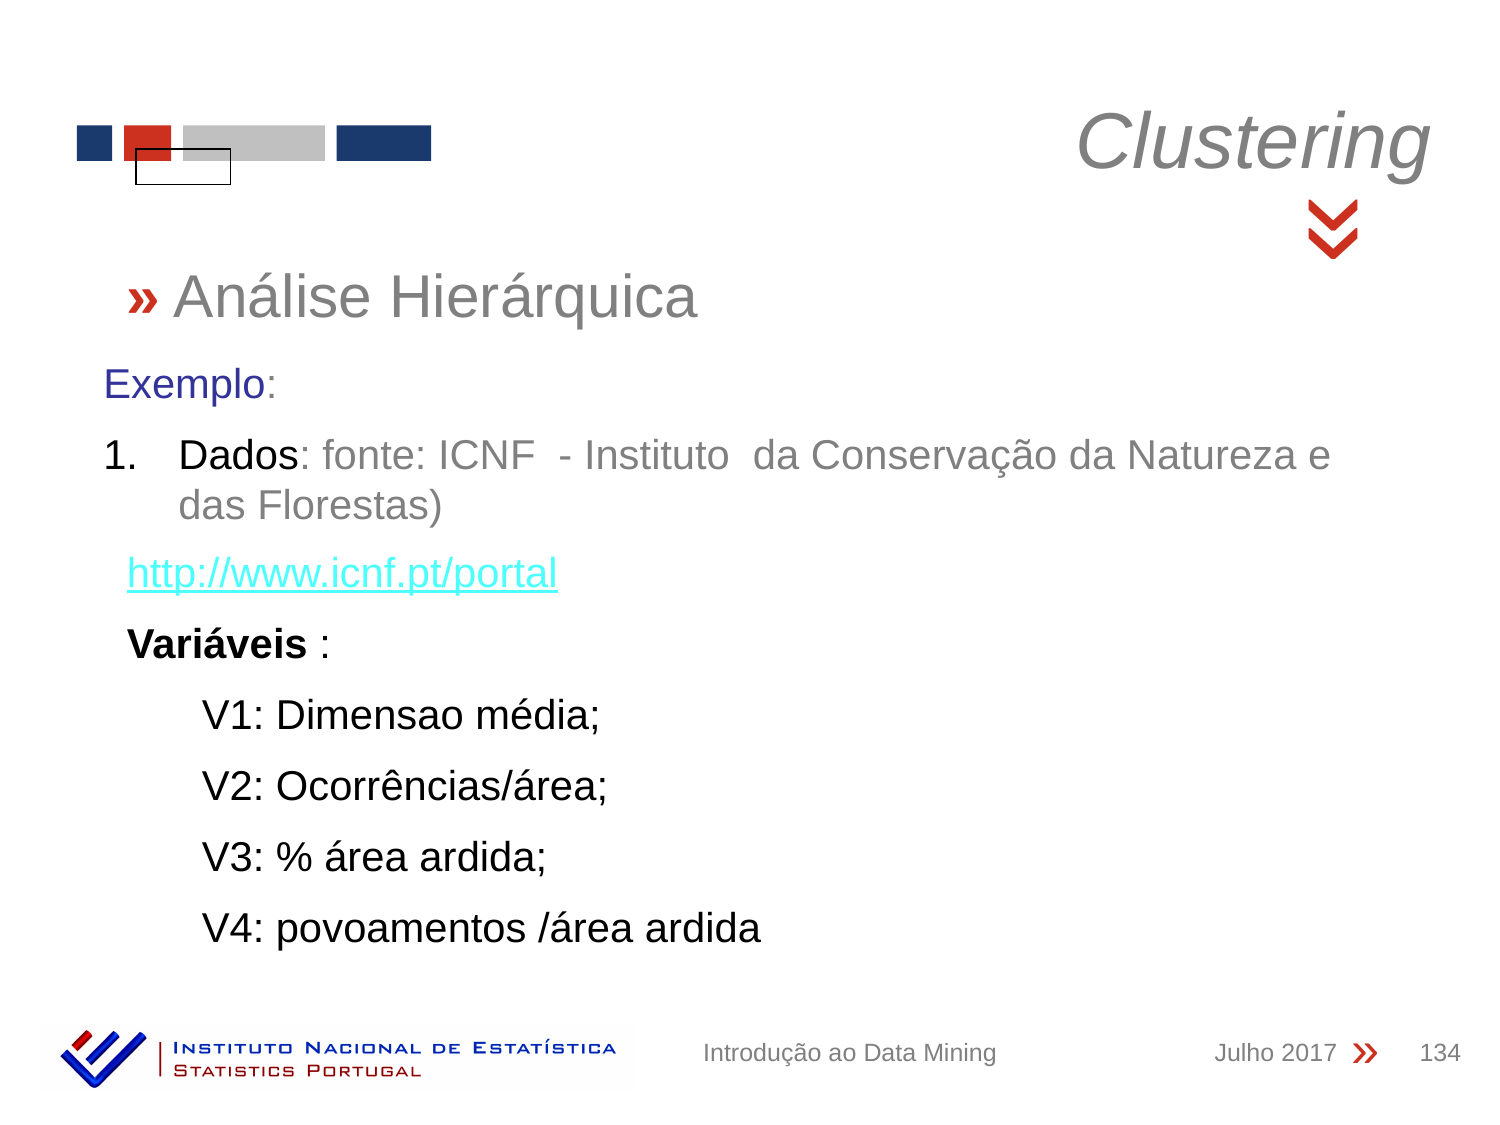

Clustering
«
» Análise Hierárquica
Exemplo:
Dados: fonte: ICNF  - Instituto  da Conservação da Natureza e das Florestas)
http://www.icnf.pt/portal
Variáveis :
V1: Dimensao média;
V2: Ocorrências/área;
V3: % área ardida;
V4: povoamentos /área ardida
Introdução ao Data Mining
Julho 2017
134
«